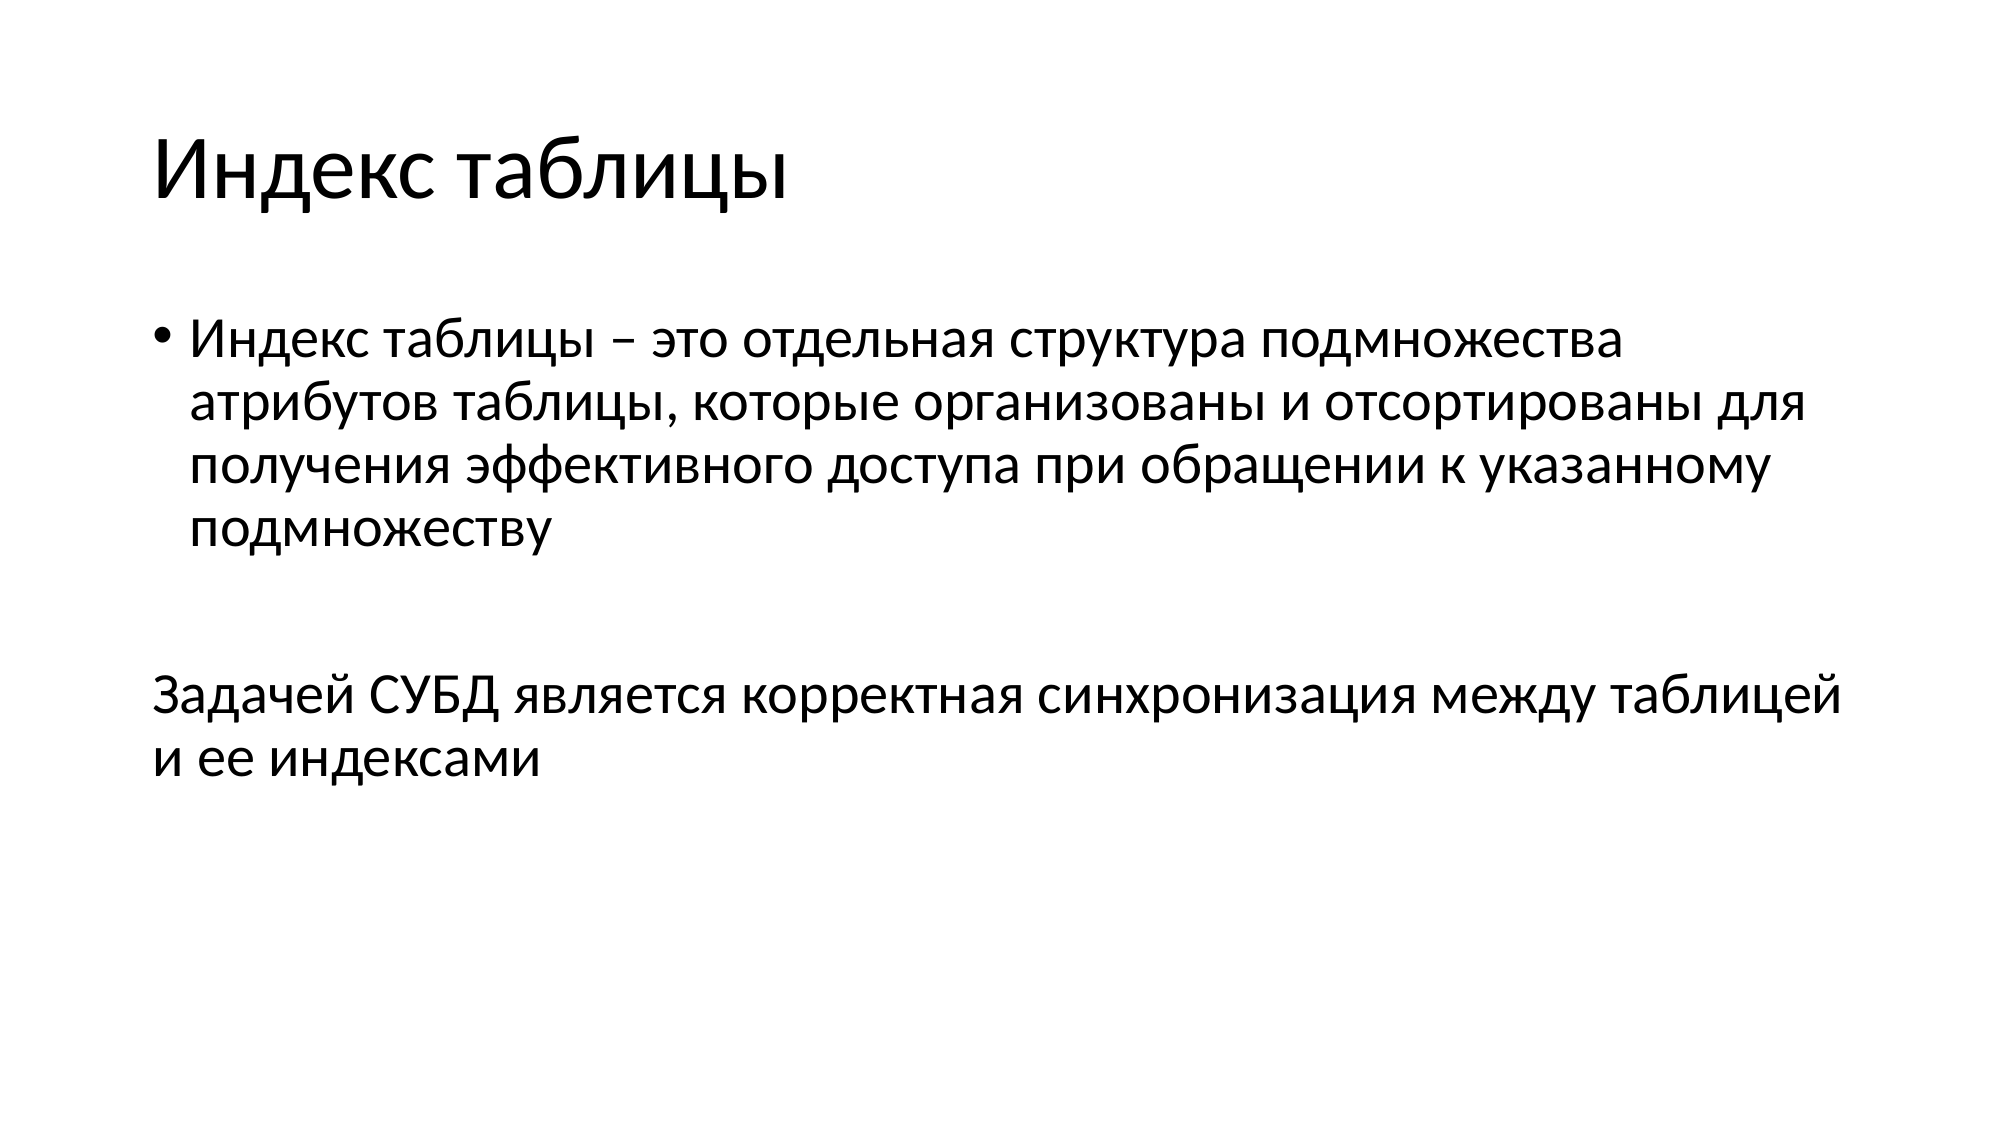

# Индекс таблицы
Индекс таблицы – это отдельная структура подмножества атрибутов таблицы, которые организованы и отсортированы для получения эффективного доступа при обращении к указанному подмножеству

Задачей СУБД является корректная синхронизация между таблицей и ее индексами